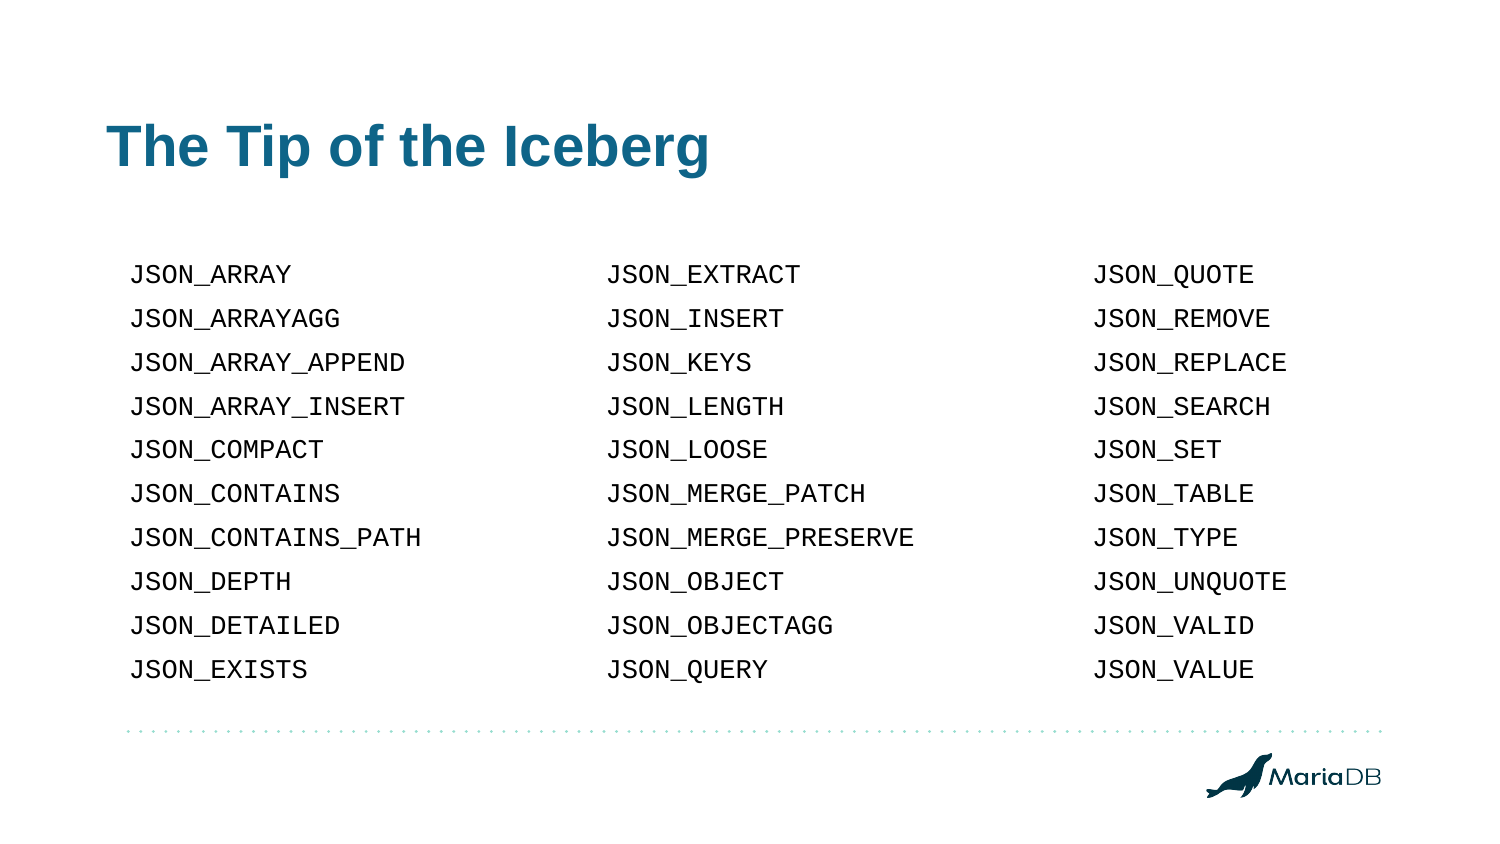

# The Tip of the Iceberg
JSON_ARRAY
JSON_ARRAYAGG
JSON_ARRAY_APPEND
JSON_ARRAY_INSERT
JSON_COMPACT
JSON_CONTAINS
JSON_CONTAINS_PATH
JSON_DEPTH
JSON_DETAILED
JSON_EXISTS
JSON_EXTRACT
JSON_INSERT
JSON_KEYS
JSON_LENGTH
JSON_LOOSE
JSON_MERGE_PATCH
JSON_MERGE_PRESERVE
JSON_OBJECT
JSON_OBJECTAGG
JSON_QUERY
JSON_QUOTE
JSON_REMOVE
JSON_REPLACE
JSON_SEARCH
JSON_SET
JSON_TABLE
JSON_TYPE
JSON_UNQUOTE
JSON_VALID
JSON_VALUE